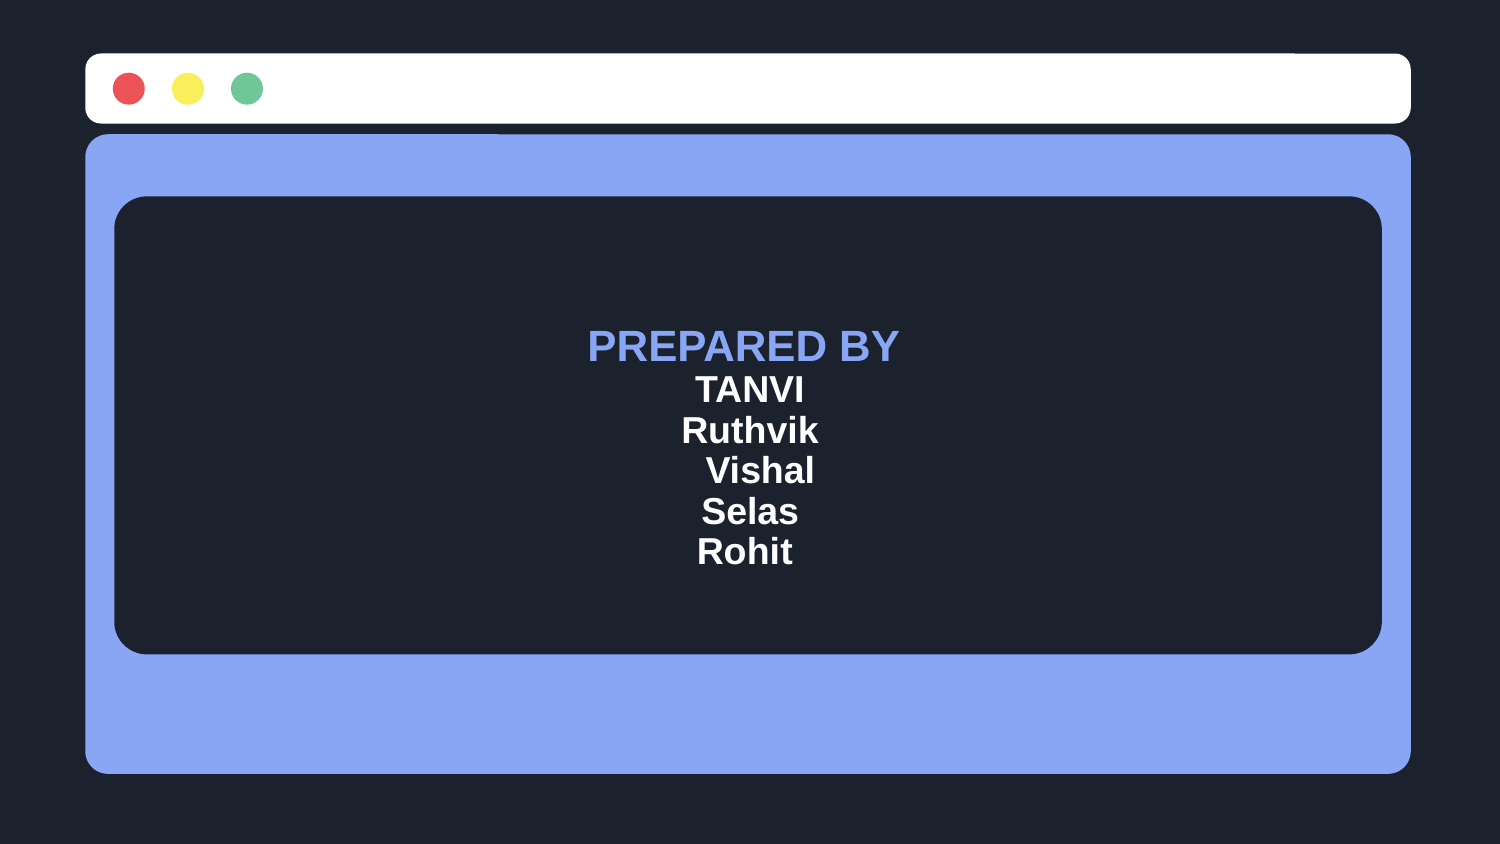

# PREPARED BY
TANVI
Ruthvik
  Vishal
Selas
Rohit